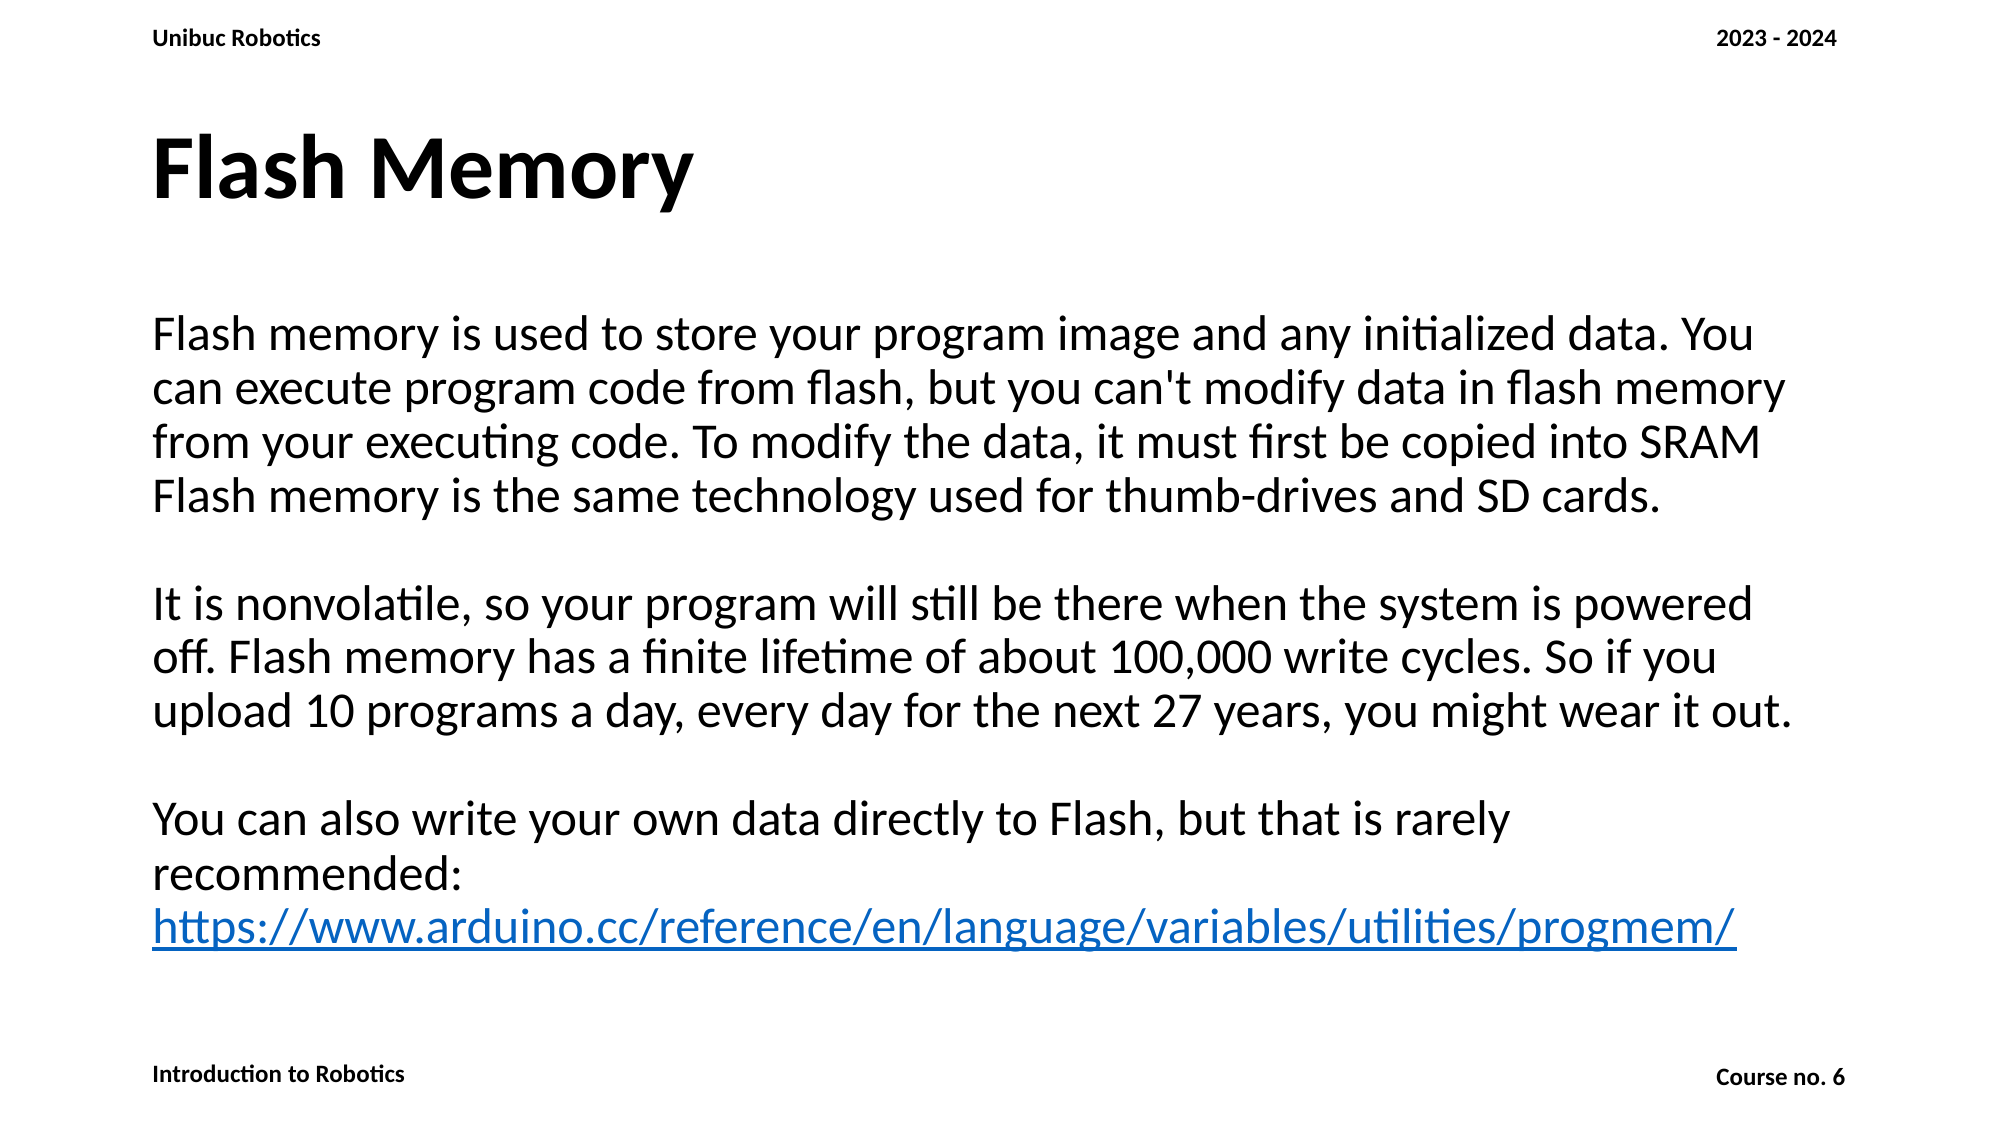

# Flash Memory
Flash memory is used to store your program image and any initialized data. You can execute program code from flash, but you can't modify data in flash memory from your executing code. To modify the data, it must first be copied into SRAM Flash memory is the same technology used for thumb-drives and SD cards.

It is nonvolatile, so your program will still be there when the system is powered off. Flash memory has a finite lifetime of about 100,000 write cycles. So if you upload 10 programs a day, every day for the next 27 years, you might wear it out.

You can also write your own data directly to Flash, but that is rarely recommended: https://www.arduino.cc/reference/en/language/variables/utilities/progmem/